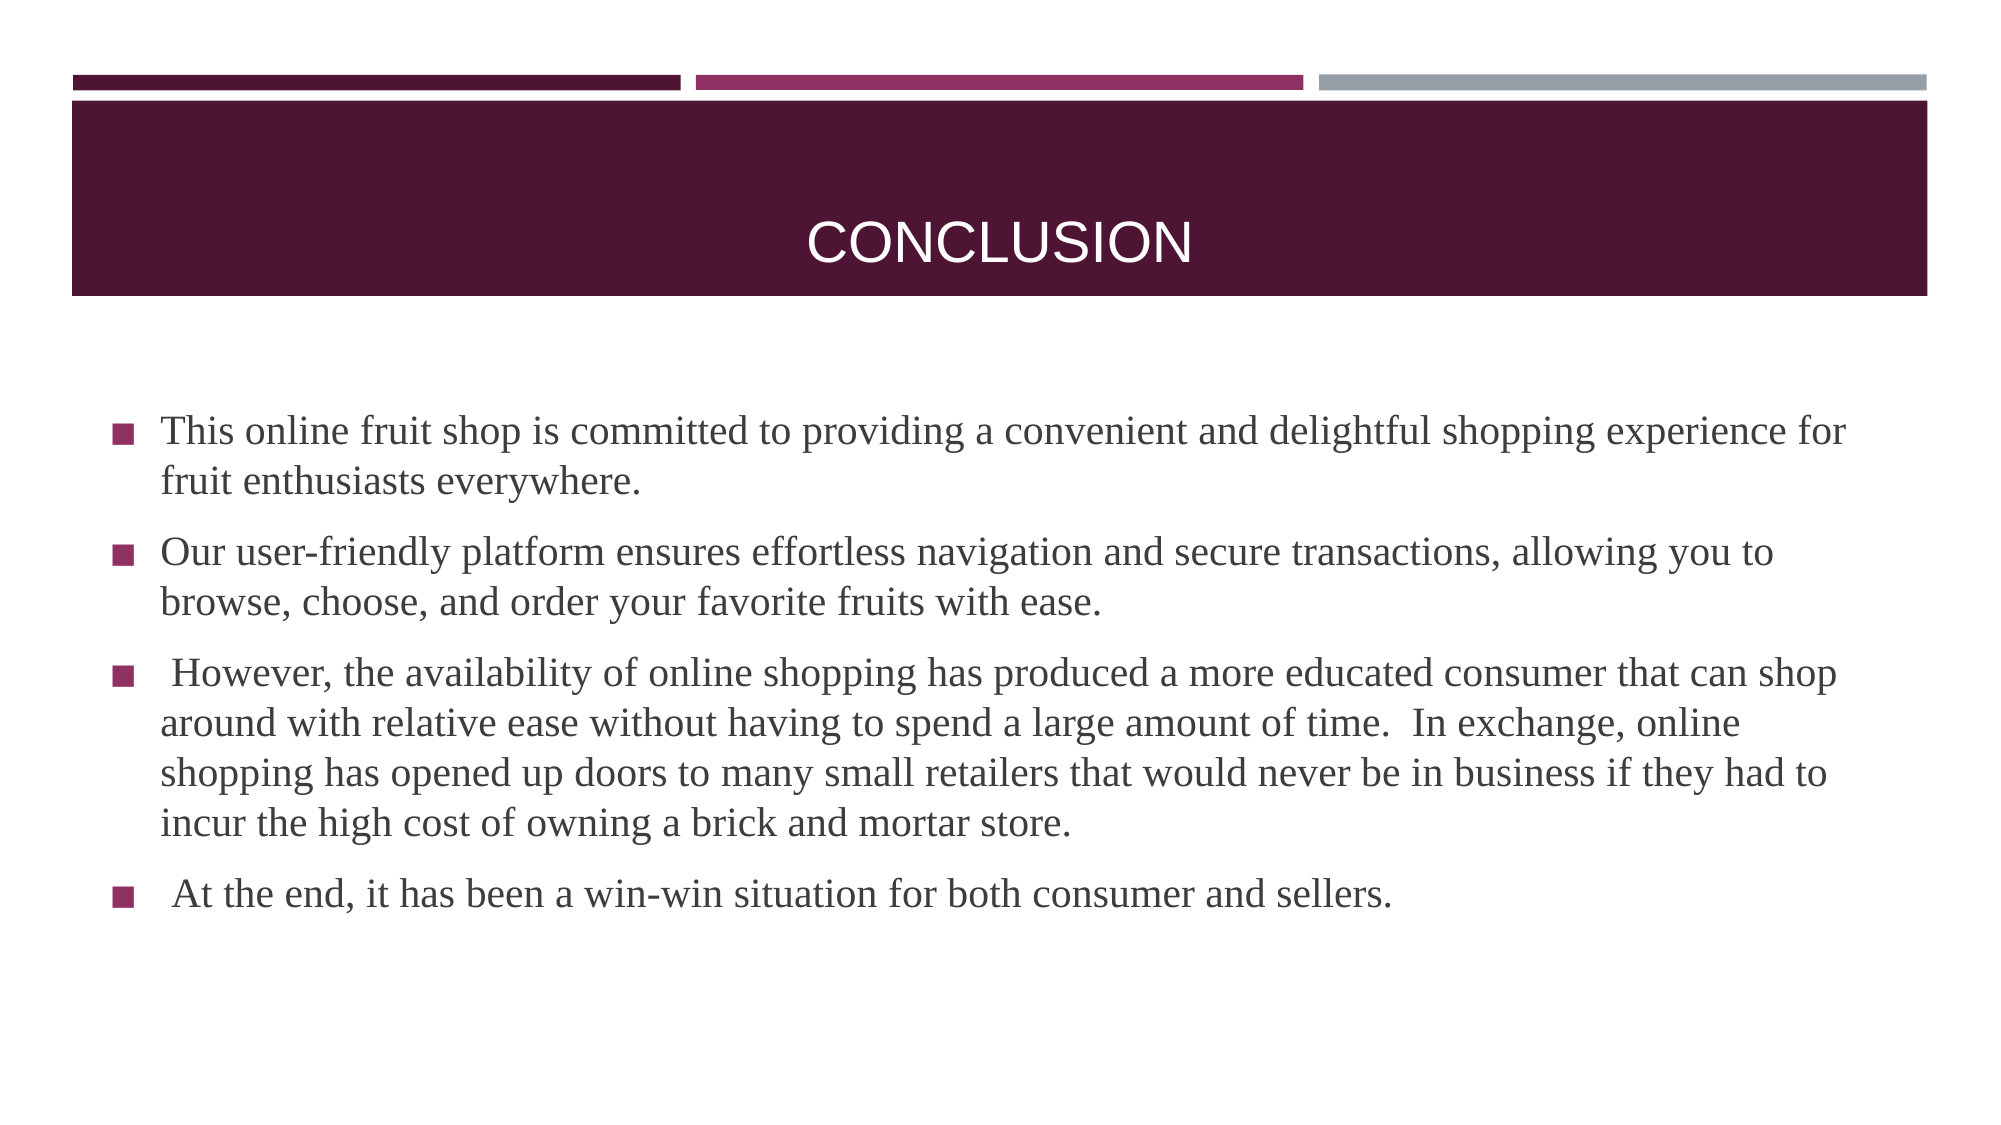

# CONCLUSION
This online fruit shop is committed to providing a convenient and delightful shopping experience for fruit enthusiasts everywhere.
Our user-friendly platform ensures effortless navigation and secure transactions, allowing you to browse, choose, and order your favorite fruits with ease.
 However, the availability of online shopping has produced a more educated consumer that can shop around with relative ease without having to spend a large amount of time.  In exchange, online shopping has opened up doors to many small retailers that would never be in business if they had to incur the high cost of owning a brick and mortar store.
 At the end, it has been a win-win situation for both consumer and sellers.